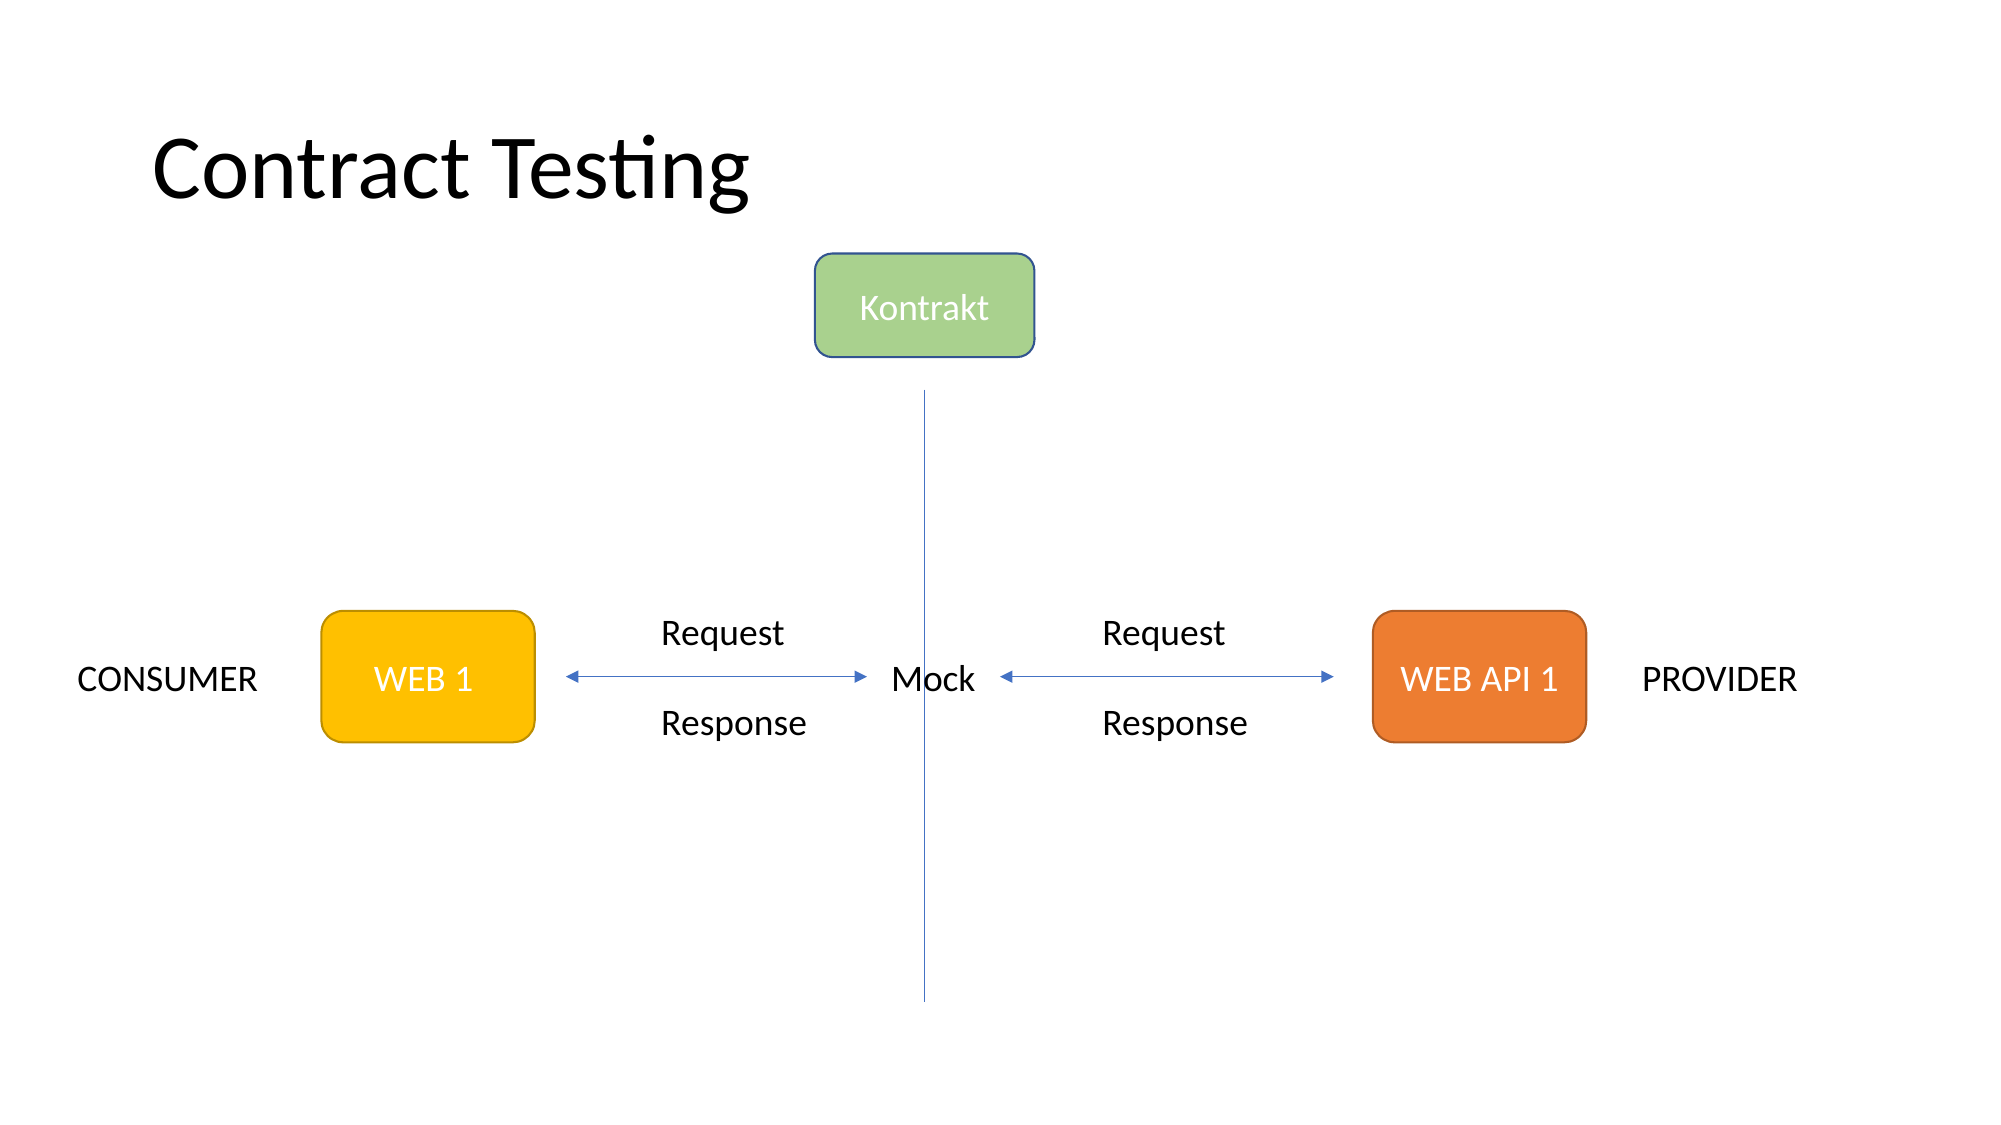

# Contract Testing
Kontrakt
Request

Response
Request

Response
WEB 1
WEB API 1
CONSUMER
Mock
PROVIDER